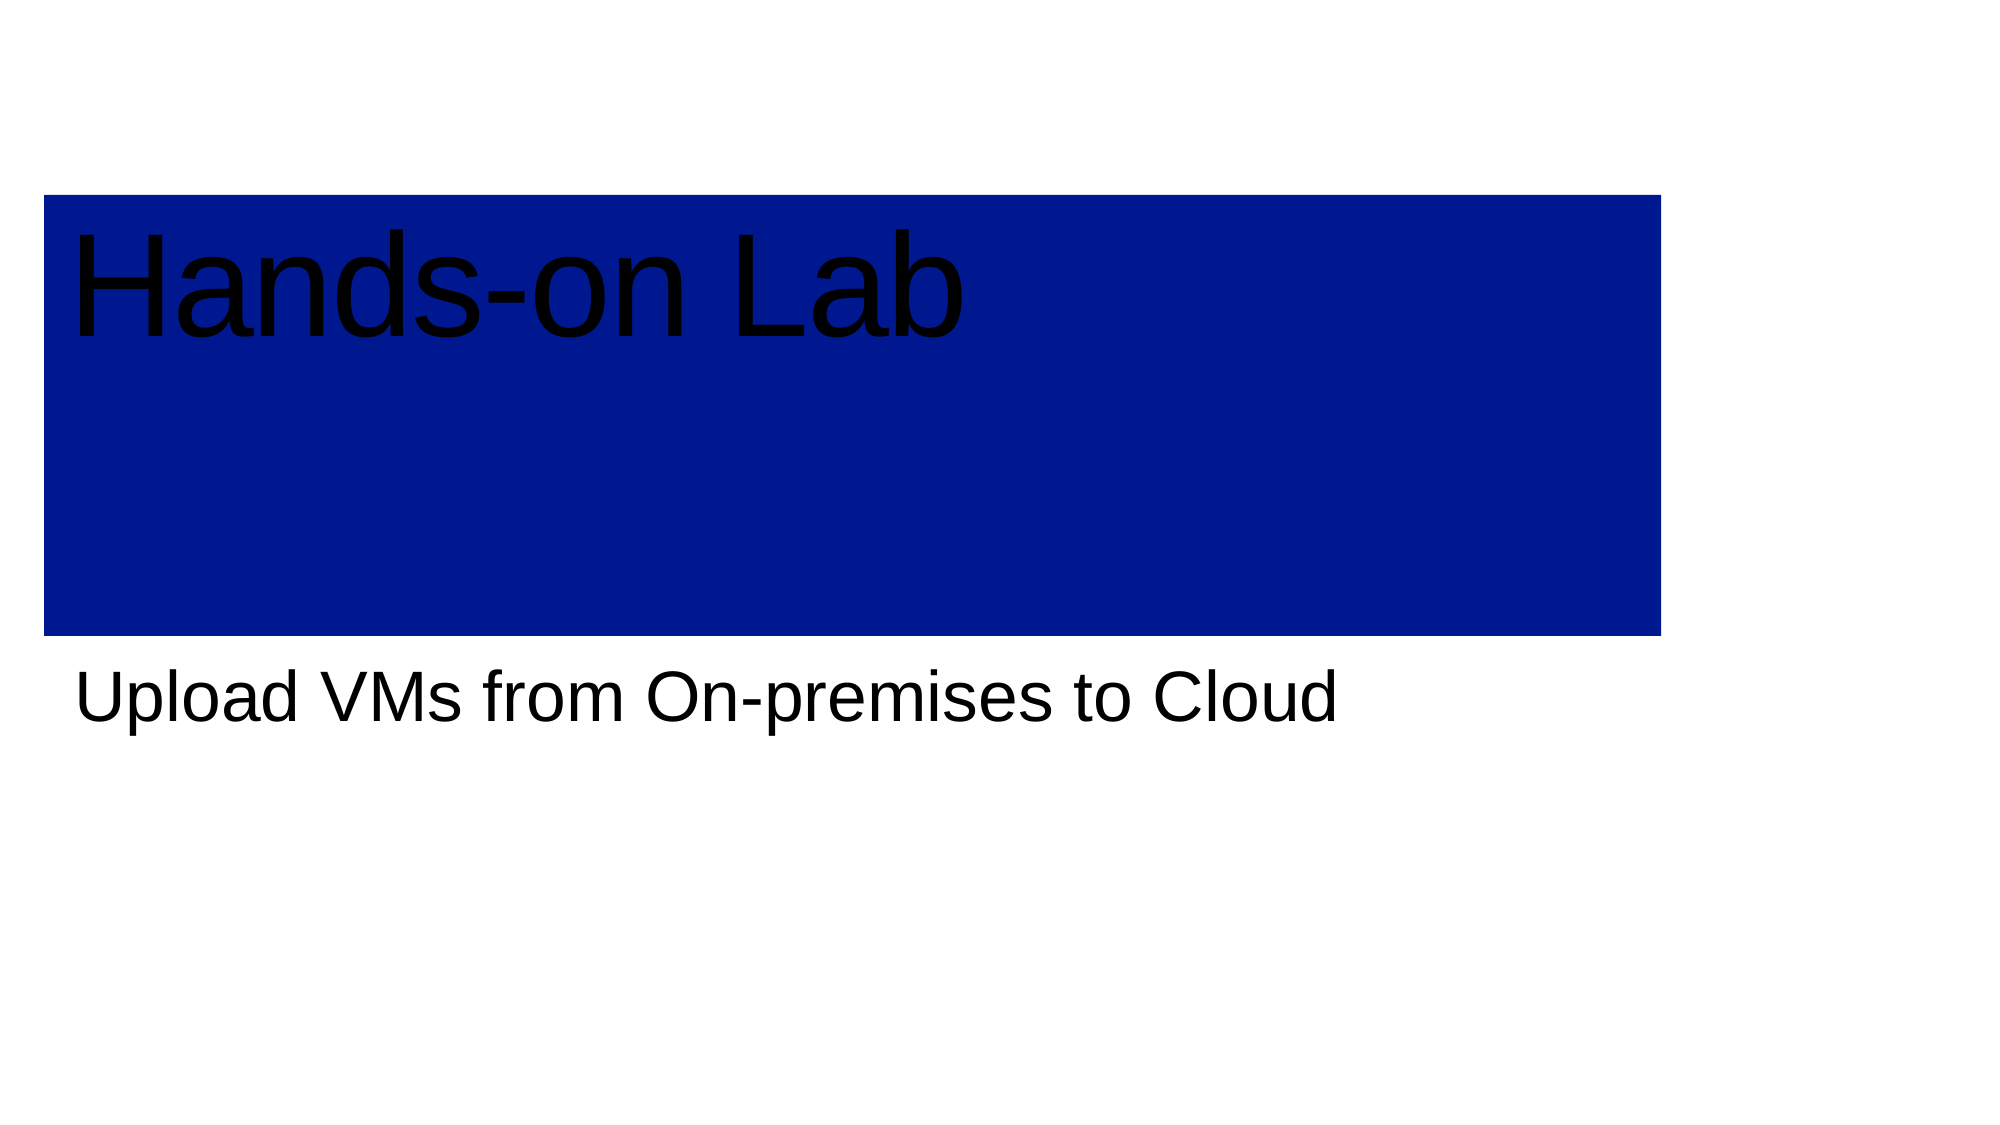

# Hands-on Lab
Upload VMs from On-premises to Cloud